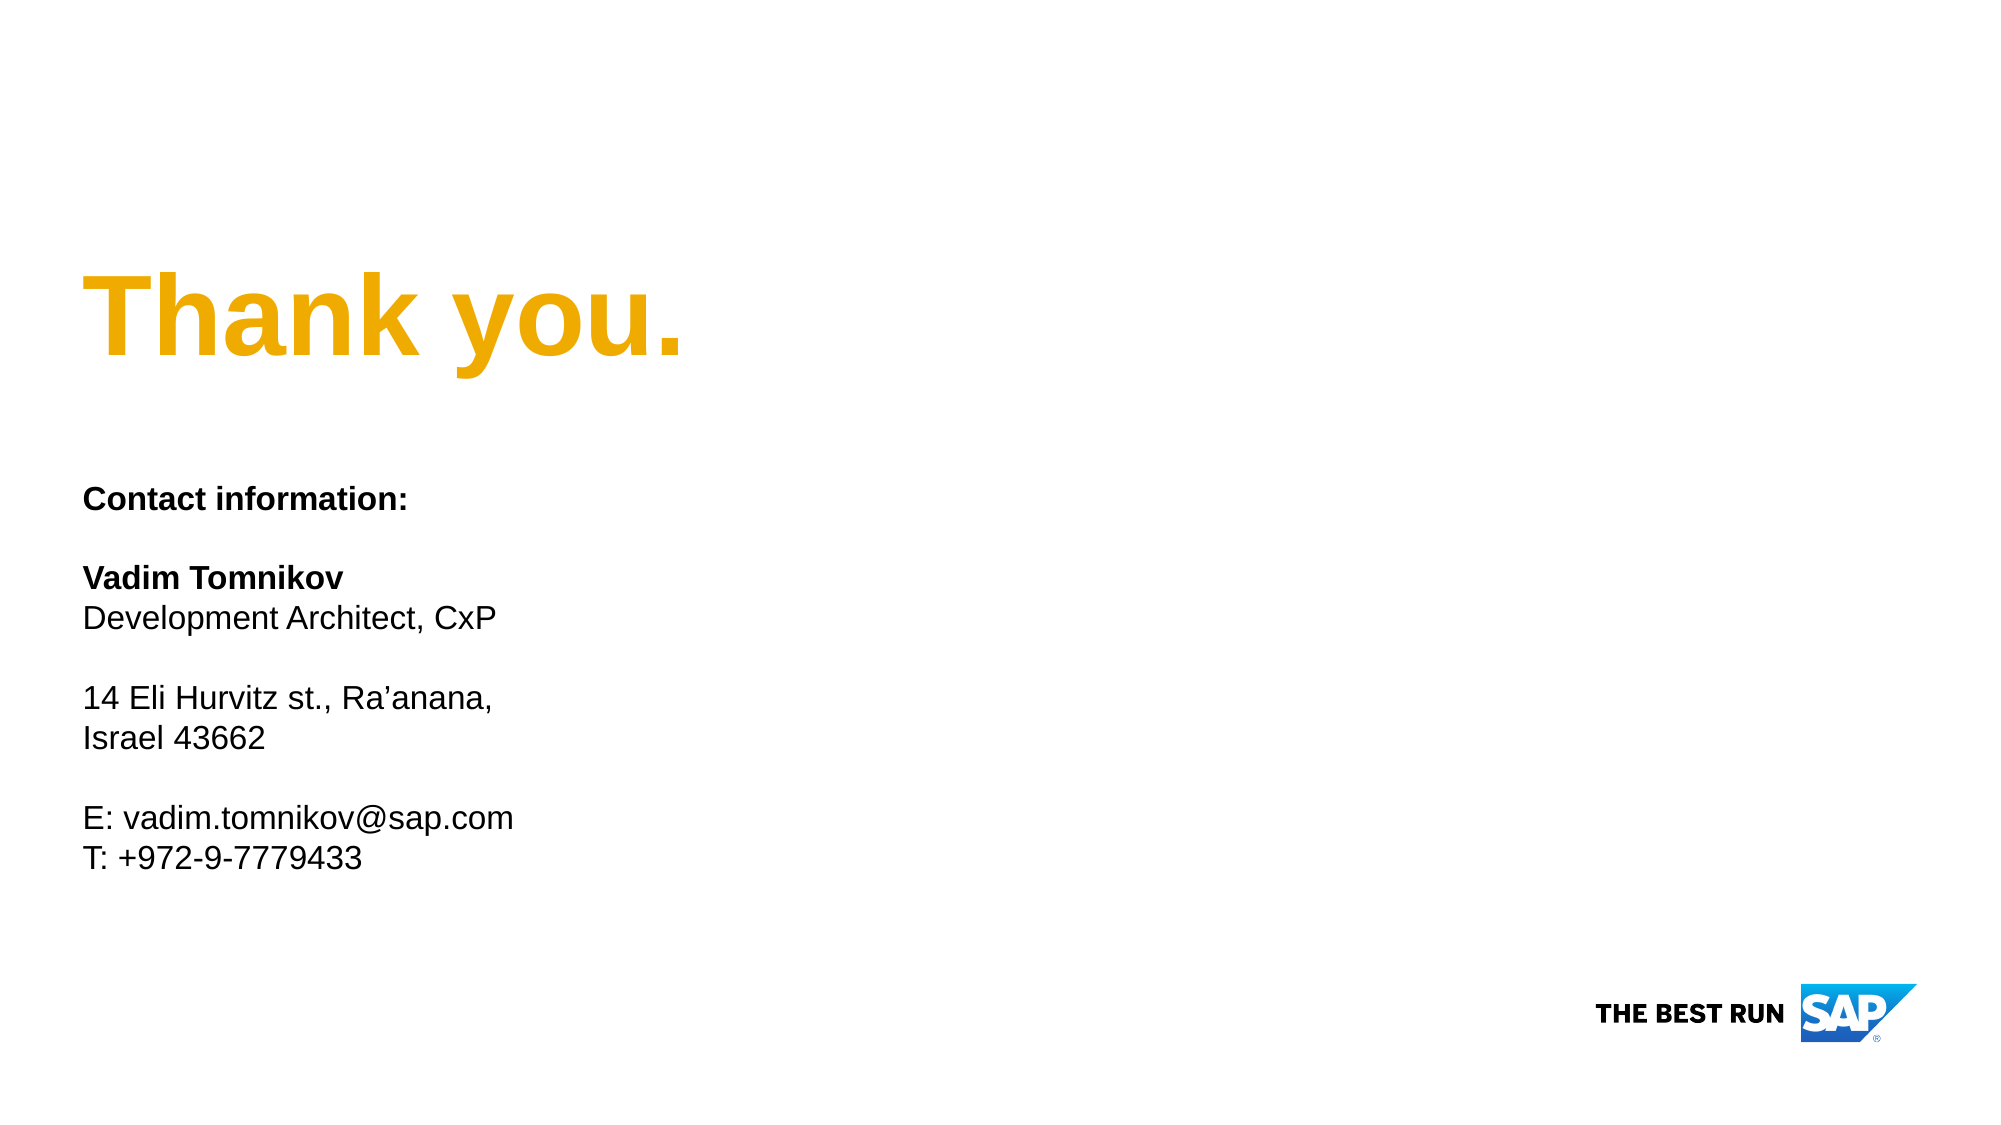

# Thank you.
Contact information:

Vadim Tomnikov
Development Architect, CxP

14 Eli Hurvitz st., Ra’anana, Israel 43662

E: vadim.tomnikov@sap.com
T: +972-9-7779433